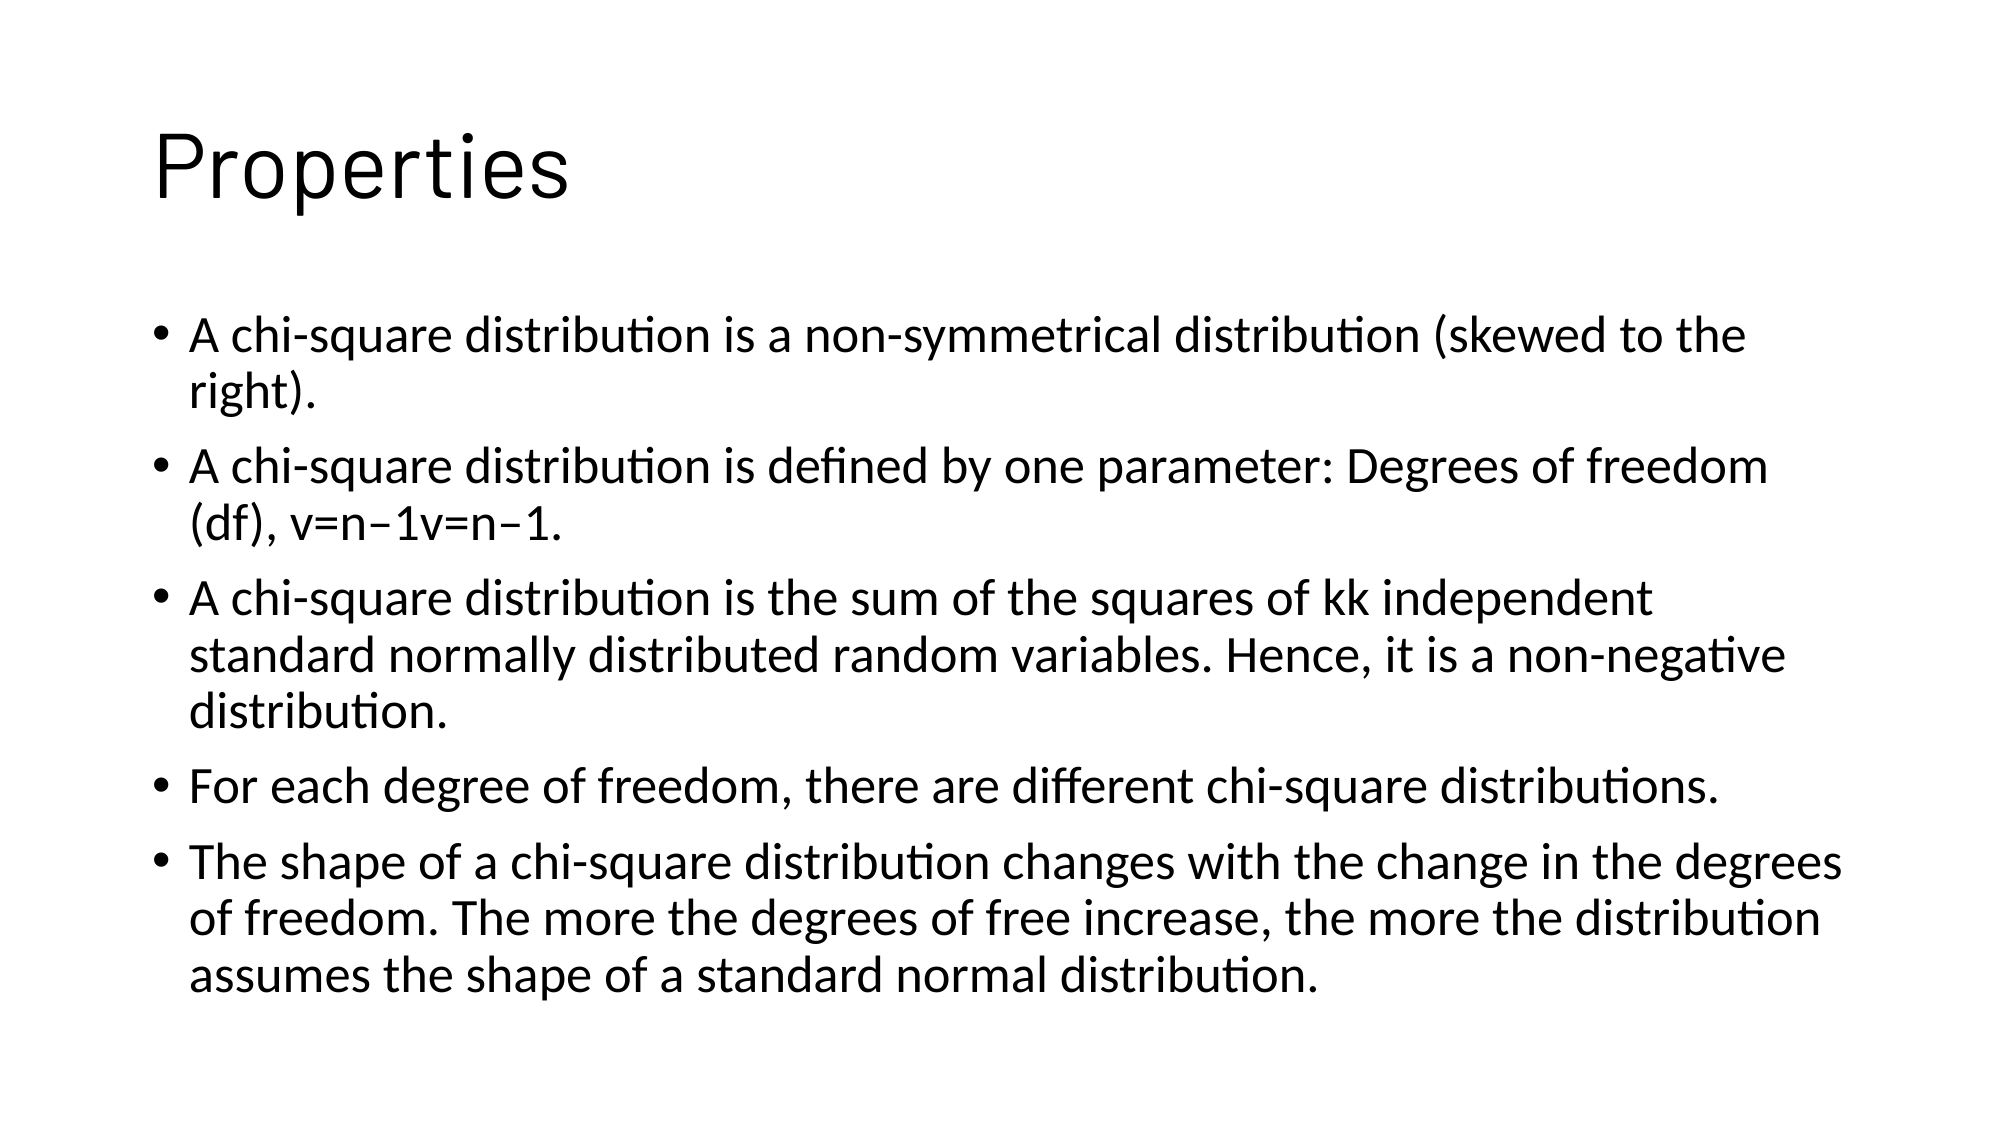

# Properties
A chi-square distribution is a non-symmetrical distribution (skewed to the right).
A chi-square distribution is defined by one parameter: Degrees of freedom (df), v=n–1v=n–1.
A chi-square distribution is the sum of the squares of kk independent standard normally distributed random variables. Hence, it is a non-negative distribution.
For each degree of freedom, there are different chi-square distributions.
The shape of a chi-square distribution changes with the change in the degrees of freedom. The more the degrees of free increase, the more the distribution assumes the shape of a standard normal distribution.